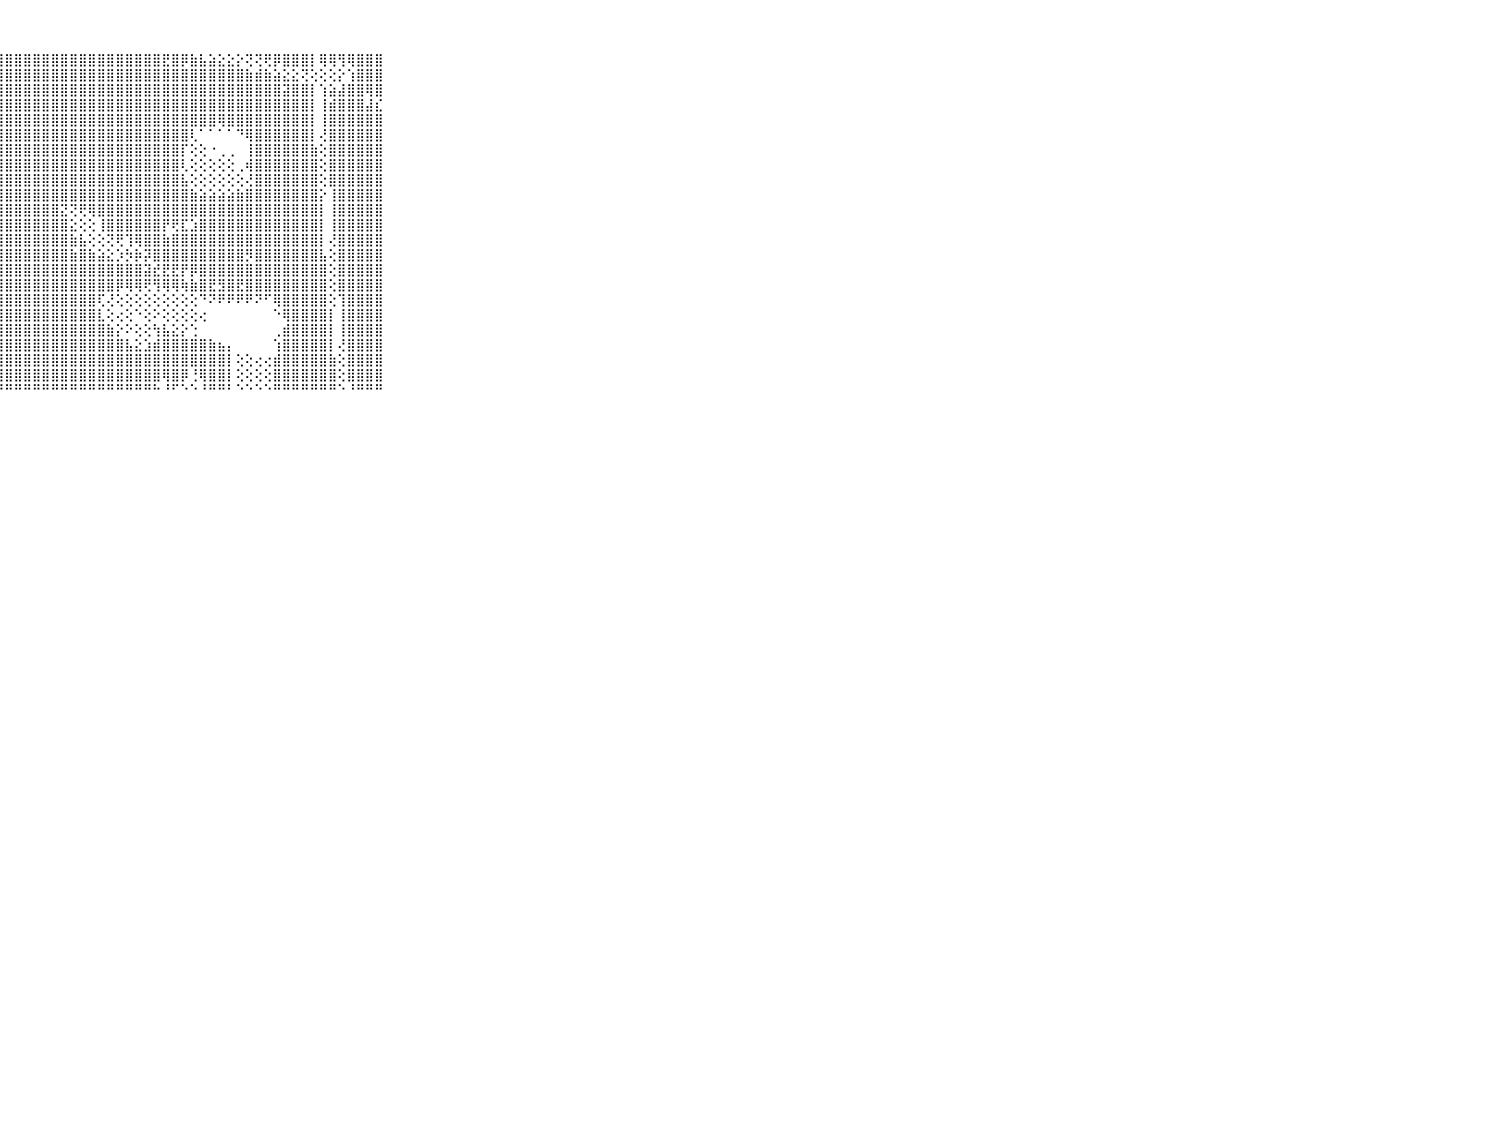

⠀⠀⠀⠀⠀⠀⠀⠀⠀⠀⠀⣿⣿⣿⣿⣿⣿⣿⣿⣿⣿⣿⣿⣿⣿⣿⣿⣿⣿⣿⣿⣿⣿⣿⣿⣿⣿⣿⣿⣿⣿⣿⣿⣿⣿⣟⣿⡿⣷⣧⣵⣕⣕⡕⢝⢝⢟⡿⣿⣿⣿⡇⢿⢿⢻⢿⣿⣿⣿⠀⠀⠀⠀⠀⠀⠀⠀⠀⠀⠀⠀
⠀⠀⠀⠀⠀⠀⠀⠀⠀⠀⠀⣿⣿⣿⣿⣿⣿⣿⣿⣿⣿⣿⣿⣿⣿⣿⣿⣿⣿⣿⣿⣿⣿⣿⣿⣿⣿⣿⣿⣿⣿⣿⣿⣿⣿⣿⣿⣿⣿⣿⣿⣿⣿⣿⣷⣾⣷⣵⣕⣕⢝⢕⢕⢕⡕⢱⣿⣿⣿⠀⠀⠀⠀⠀⠀⠀⠀⠀⠀⠀⠀
⠀⠀⠀⠀⠀⠀⠀⠀⠀⠀⠀⣿⣿⣿⣿⣿⣿⣿⣿⣿⣿⣿⣿⣿⣿⣿⣿⣿⣿⣿⣿⣿⣿⣿⣿⣿⣿⣿⣿⣿⣿⣿⣿⣿⣿⣿⣿⣿⣿⣿⣿⣿⣿⣿⣿⣿⣿⣿⣽⣿⣿⡇⢱⣵⣼⣿⣿⢿⣿⠀⠀⠀⠀⠀⠀⠀⠀⠀⠀⠀⠀
⠀⠀⠀⠀⠀⠀⠀⠀⠀⠀⠀⣿⣿⣿⣿⣿⣿⣿⣿⣿⣿⣿⣿⣿⣿⣿⣿⣿⣿⣿⣿⣿⣿⣿⣿⣿⣿⣿⣿⣿⣿⣿⣿⣿⣿⣿⣿⣿⣿⣿⣿⣿⣿⣿⣿⣿⣿⣿⣿⣿⣿⡇⢸⣾⣿⣿⣿⣼⣎⠀⠀⠀⠀⠀⠀⠀⠀⠀⠀⠀⠀
⠀⠀⠀⠀⠀⠀⠀⠀⠀⠀⠀⣿⣿⣿⣿⣿⣿⣿⣿⣿⣿⣿⣿⣿⣿⣿⣿⣿⣿⣿⣿⣿⣿⣿⣿⣿⣿⣿⣿⣿⣿⣿⣿⣿⣿⣿⣿⣿⣿⣿⣿⢿⣿⣿⣿⣿⣿⣿⣿⣿⣿⡇⢸⣿⣿⣿⣿⣿⣿⠀⠀⠀⠀⠀⠀⠀⠀⠀⠀⠀⠀
⠀⠀⠀⠀⠀⠀⠀⠀⠀⠀⠀⣿⣿⣿⣿⣿⣿⣿⣿⣿⣿⣿⣿⣿⣿⣿⣿⣿⣿⣿⣿⣿⣿⣿⣿⣿⣿⣿⣿⣿⣿⣿⣿⣿⣿⣿⣿⣿⢇⠁⠁⠁⠁⠙⢿⣿⣿⣿⣿⣿⣿⡇⢜⣿⣿⣿⣿⣿⣿⠀⠀⠀⠀⠀⠀⠀⠀⠀⠀⠀⠀
⠀⠀⠀⠀⠀⠀⠀⠀⠀⠀⠀⣿⣿⣿⣿⣿⣿⣿⣿⣿⣿⣿⣿⣿⣿⣿⣿⣿⣿⣿⣿⣿⣿⣿⣿⣿⣿⣿⣿⣿⣿⣿⣿⣿⣿⣿⣿⡏⢕⢕⠐⢀⢀⠀⢸⣿⣿⣿⣿⣿⣿⣷⢕⣿⣿⣿⣿⣿⣿⠀⠀⠀⠀⠀⠀⠀⠀⠀⠀⠀⠀
⠀⠀⠀⠀⠀⠀⠀⠀⠀⠀⠀⣿⣿⣿⣿⣿⣿⣿⣿⣿⣿⣿⣿⣿⣿⣿⣿⣿⣿⣿⣿⣿⣿⣿⣿⣿⣿⣿⣿⣿⣿⣿⣿⣿⣿⣿⣿⢇⢕⢕⢕⢕⢕⢀⢾⣿⣿⣿⣿⣿⣿⣿⢕⣿⣿⣿⣿⣿⣿⠀⠀⠀⠀⠀⠀⠀⠀⠀⠀⠀⠀
⠀⠀⠀⠀⠀⠀⠀⠀⠀⠀⠀⣿⣿⣿⣿⣿⣿⣿⣿⣿⣿⣿⣿⣿⣿⣿⣿⣿⣿⣿⣿⣿⣿⣿⣿⣿⣿⣿⣿⣿⣿⣿⣿⣿⣿⣿⣿⣧⢕⢕⢕⢕⢕⢕⢜⣿⣿⣿⣿⣿⣿⣿⢕⣿⣿⣿⣿⣿⣿⠀⠀⠀⠀⠀⠀⠀⠀⠀⠀⠀⠀
⠀⠀⠀⠀⠀⠀⠀⠀⠀⠀⠀⣿⣿⣿⣿⣿⣿⣿⣿⣿⣿⣿⣿⣿⣿⣿⣿⣿⣿⣿⣿⣿⣿⣿⣿⣿⣿⣿⣿⣿⣿⣿⣿⣿⣿⣿⣿⣿⣷⣵⣵⣵⣵⣷⣿⣿⣿⣿⣿⣿⣿⣿⡕⢸⣿⣿⣿⣿⣿⠀⠀⠀⠀⠀⠀⠀⠀⠀⠀⠀⠀
⠀⠀⠀⠀⠀⠀⠀⠀⠀⠀⠀⣿⣿⣿⣿⣿⣿⣿⣿⣿⣿⣿⣿⣿⣿⣿⣿⣿⣿⣿⣿⣿⣿⣿⣝⢝⢟⢿⣿⣿⣿⣿⣿⣿⣿⣿⣿⣿⣿⣿⣿⣿⣿⣿⣿⣿⣿⣿⣿⣿⣿⣿⡇⢸⣿⣿⣿⣿⣿⠀⠀⠀⠀⠀⠀⠀⠀⠀⠀⠀⠀
⠀⠀⠀⠀⠀⠀⠀⠀⠀⠀⠀⣿⣿⣿⣿⣿⣿⣿⣿⣿⣿⣿⣿⣿⣿⣿⣿⣿⣿⣿⣿⣿⣿⣿⣿⣕⢕⢕⢸⣿⣿⣿⣿⣿⣿⡟⢟⣏⣱⣿⣿⣿⣿⣿⣿⣿⣿⣿⣿⣿⣿⣿⡇⢸⣿⣿⣿⣿⣿⠀⠀⠀⠀⠀⠀⠀⠀⠀⠀⠀⠀
⠀⠀⠀⠀⠀⠀⠀⠀⠀⠀⠀⣿⣿⣿⣿⣿⣿⣿⣿⣿⣿⣿⣿⣿⣿⣿⣿⣿⣿⣿⣿⣿⣿⣿⣿⣷⣧⢕⢕⢝⢟⢹⢿⣿⣿⣷⣿⣿⣿⣿⣿⣿⣿⣿⣿⣿⣿⣿⣿⣿⣿⣿⡇⢜⣿⣿⣿⣿⣿⠀⠀⠀⠀⠀⠀⠀⠀⠀⠀⠀⠀
⠀⠀⠀⠀⠀⠀⠀⠀⠀⠀⠀⣿⣿⣿⣿⣿⣿⣿⣿⣿⣿⣿⣿⣿⣿⣿⣿⣿⣿⣿⣿⣿⣿⣿⣿⣷⣿⣷⣵⣕⡱⡳⡷⡽⣿⣿⣿⣿⣿⣿⣿⣿⣿⣿⡻⣿⣿⣿⣿⣿⣿⣿⣧⢕⣿⣿⣿⣿⣿⠀⠀⠀⠀⠀⠀⠀⠀⠀⠀⠀⠀
⠀⠀⠀⠀⠀⠀⠀⠀⠀⠀⠀⣿⣿⣿⣿⣿⣿⣿⣿⣿⣿⣿⣿⣿⣿⣿⣿⣿⣿⣿⣿⣿⣿⣿⣿⣿⣿⣿⣿⣿⣿⣿⣿⣽⣞⣟⣟⡟⡿⣿⣿⣿⣿⣿⣿⣿⣿⣿⣿⣿⣿⣿⣿⢕⣿⣿⣿⣿⣿⠀⠀⠀⠀⠀⠀⠀⠀⠀⠀⠀⠀
⠀⠀⠀⠀⠀⠀⠀⠀⠀⠀⠀⣿⣿⣿⣿⣿⣿⣿⣿⣿⣿⣿⣿⣿⣿⣿⣿⣿⣿⣿⣿⣿⣿⣿⣿⣿⣿⣿⣿⣿⡿⢿⢿⢟⢻⢿⢿⢷⣷⣿⣟⣻⣿⣟⣿⣿⣿⣿⣿⣿⣿⣿⣿⢕⣿⣿⣿⣿⣿⠀⠀⠀⠀⠀⠀⠀⠀⠀⠀⠀⠀
⠀⠀⠀⠀⠀⠀⠀⠀⠀⠀⠀⣿⣿⣿⣿⣿⣿⣿⣿⣿⣿⣿⣿⣿⣿⣿⣿⣿⣿⣿⣿⣿⣿⣿⣿⣿⣿⣿⢏⢜⢕⢕⢕⢕⢕⢕⢕⢕⢕⠙⠝⠟⠟⠟⠟⠝⠋⢿⣿⣿⣿⣿⣿⢕⢹⣿⣿⣿⣿⠀⠀⠀⠀⠀⠀⠀⠀⠀⠀⠀⠀
⠀⠀⠀⠀⠀⠀⠀⠀⠀⠀⠀⣿⣿⣿⣿⣿⣿⣿⣿⣿⣿⣿⣿⣿⣿⣿⣿⣿⣿⣿⣿⣿⣿⣿⣿⣿⣿⣿⣇⢕⢔⢕⠑⢕⠕⢕⢕⢕⢕⢔⠀⠀⠀⠀⠀⠀⠀⠑⢿⣿⣿⣿⣿⡇⢸⣿⣿⣿⣿⠀⠀⠀⠀⠀⠀⠀⠀⠀⠀⠀⠀
⠀⠀⠀⠀⠀⠀⠀⠀⠀⠀⠀⣿⣿⣿⣿⣿⣿⣿⣿⣿⣿⣿⣿⣿⣿⣿⣿⣿⣿⣿⣿⣿⣿⣿⣿⣿⣿⣿⣿⣷⡕⠕⢕⢕⢳⣧⣕⡕⢑⠀⠀⠀⠀⠀⠀⠀⠀⢀⣾⣿⣿⣿⣿⡇⢸⣿⣿⣿⣿⠀⠀⠀⠀⠀⠀⠀⠀⠀⠀⠀⠀
⠀⠀⠀⠀⠀⠀⠀⠀⠀⠀⠀⣿⣿⣿⣿⣿⣿⣿⣿⣿⣿⣿⣿⣿⣿⣿⣿⣿⣿⣿⣿⣿⣿⣿⣿⣿⣿⣿⣿⣿⣿⣧⣕⣱⣾⣿⣿⣿⣿⣿⣷⣦⡄⠀⠀⠀⠀⢱⣿⣿⣿⣿⣿⡇⢜⣿⣿⣿⣿⠀⠀⠀⠀⠀⠀⠀⠀⠀⠀⠀⠀
⠀⠀⠀⠀⠀⠀⠀⠀⠀⠀⠀⣿⣿⣿⣿⣿⣿⣿⣿⣿⣿⣿⣿⣿⣿⣿⣿⣿⣿⣿⣿⣿⣿⣿⣿⣿⣿⣿⣿⣿⣿⣿⣿⣿⣿⣿⣿⣿⣿⣿⣿⣿⡇⢕⢕⢔⢔⣾⣿⣿⣿⣿⣿⣷⢕⣿⣿⣿⣿⠀⠀⠀⠀⠀⠀⠀⠀⠀⠀⠀⠀
⠀⠀⠀⠀⠀⠀⠀⠀⠀⠀⠀⣿⣿⣿⣿⣿⣿⣿⣿⣿⣿⣿⣿⣿⣿⣿⣿⣿⣿⣿⣿⣿⣿⣿⣿⣿⣿⣿⣿⣿⣿⣿⣿⣿⣿⢿⣿⡿⢘⢿⣿⣿⡇⢕⢕⢕⢕⣿⣿⣿⣿⣿⣿⣿⢕⣿⣿⣿⣿⠀⠀⠀⠀⠀⠀⠀⠀⠀⠀⠀⠀
⠀⠀⠀⠀⠀⠀⠀⠀⠀⠀⠀⠛⠛⠛⠛⠛⠛⠛⠛⠛⠛⠛⠛⠛⠛⠛⠛⠛⠛⠛⠛⠛⠛⠛⠛⠛⠛⠛⠛⠛⠛⠛⠛⠛⠓⠘⠋⠑⠑⠘⠛⠛⠃⠑⠑⠑⠑⠛⠛⠛⠛⠛⠛⠛⠑⠘⠛⠛⠛⠀⠀⠀⠀⠀⠀⠀⠀⠀⠀⠀⠀